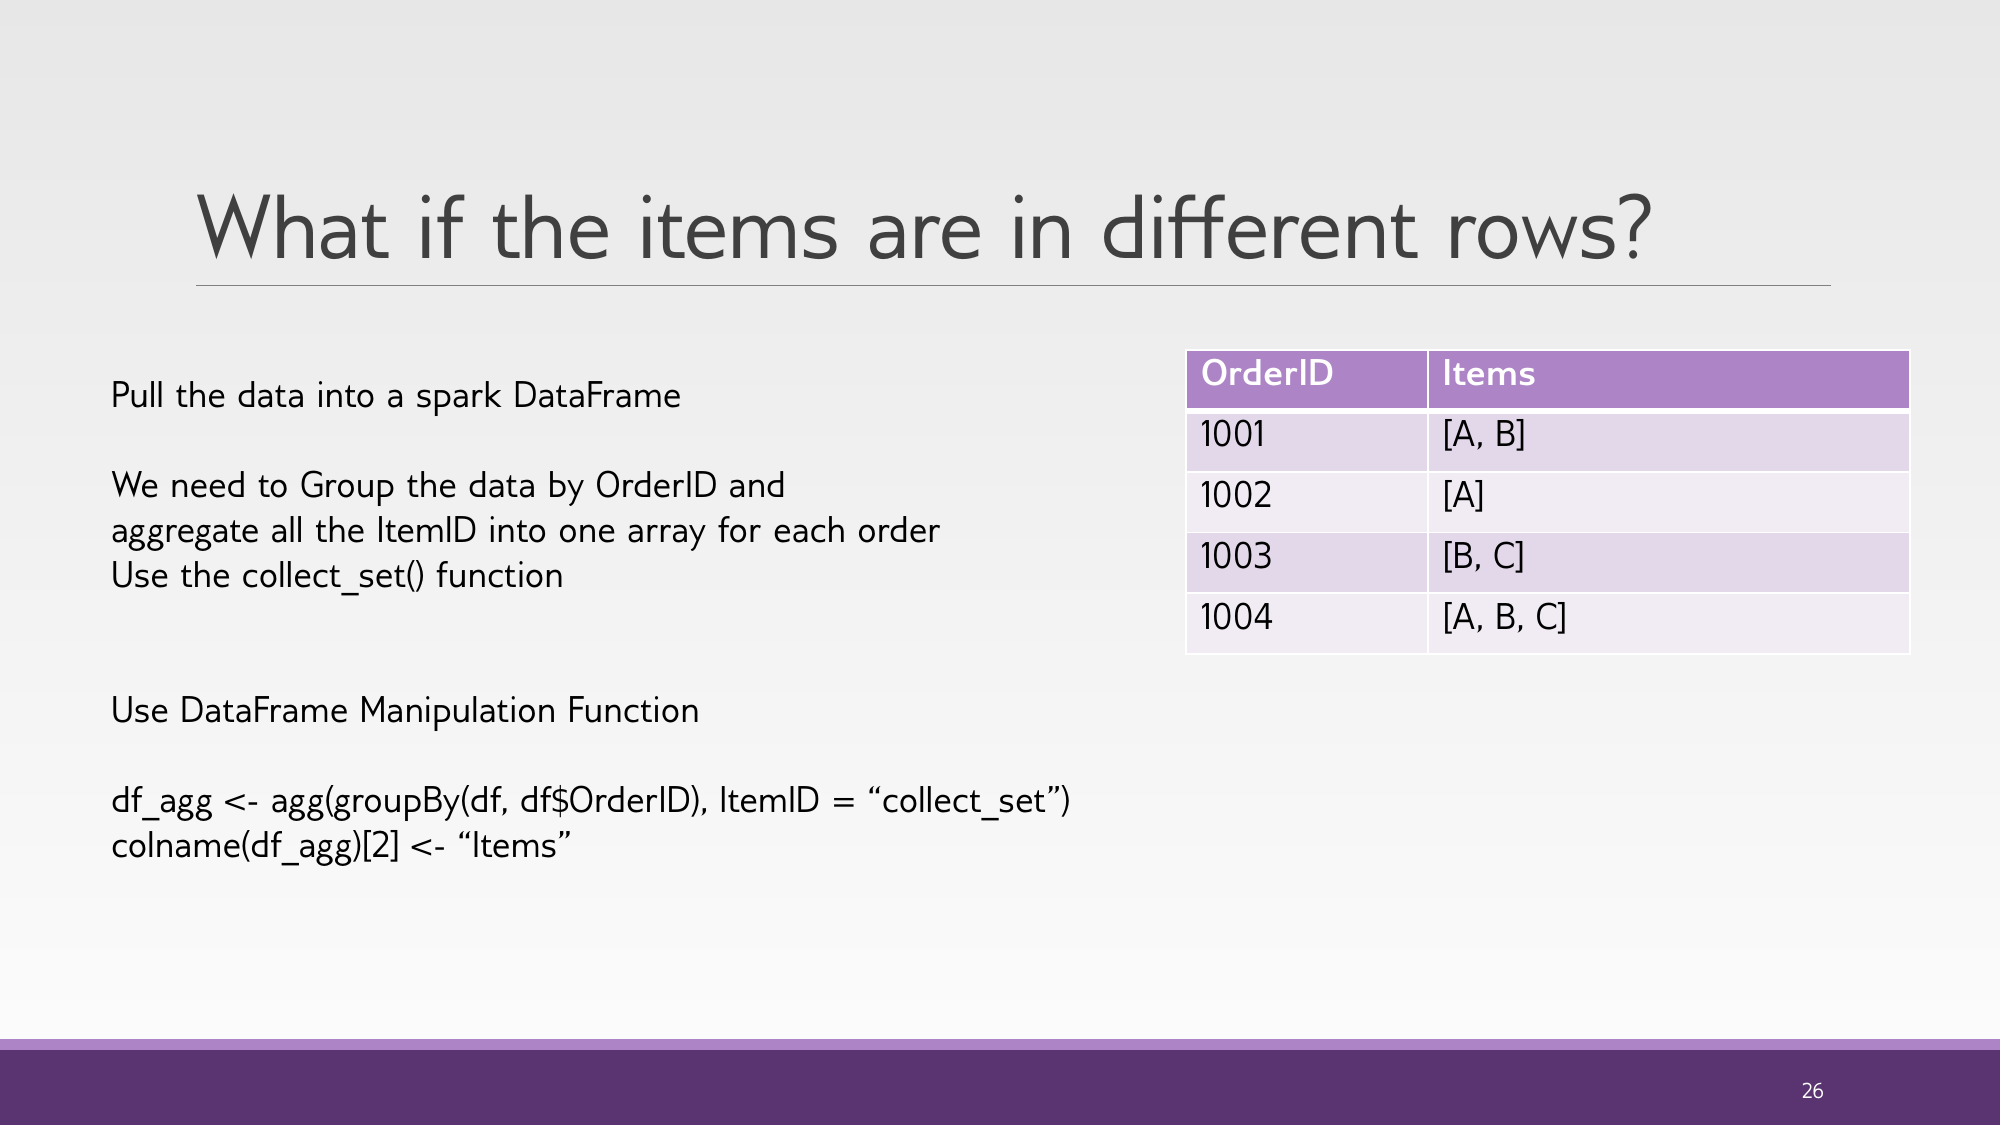

# What if the items are in different rows?
| OrderID | Items |
| --- | --- |
| 1001 | [A, B] |
| 1002 | [A] |
| 1003 | [B, C] |
| 1004 | [A, B, C] |
Pull the data into a spark DataFrame

We need to Group the data by OrderID and
aggregate all the ItemID into one array for each order
Use the collect_set() function

Use DataFrame Manipulation Function

df_agg <- agg(groupBy(df, df$OrderID), ItemID = “collect_set”)
colname(df_agg)[2] <- “Items”
26